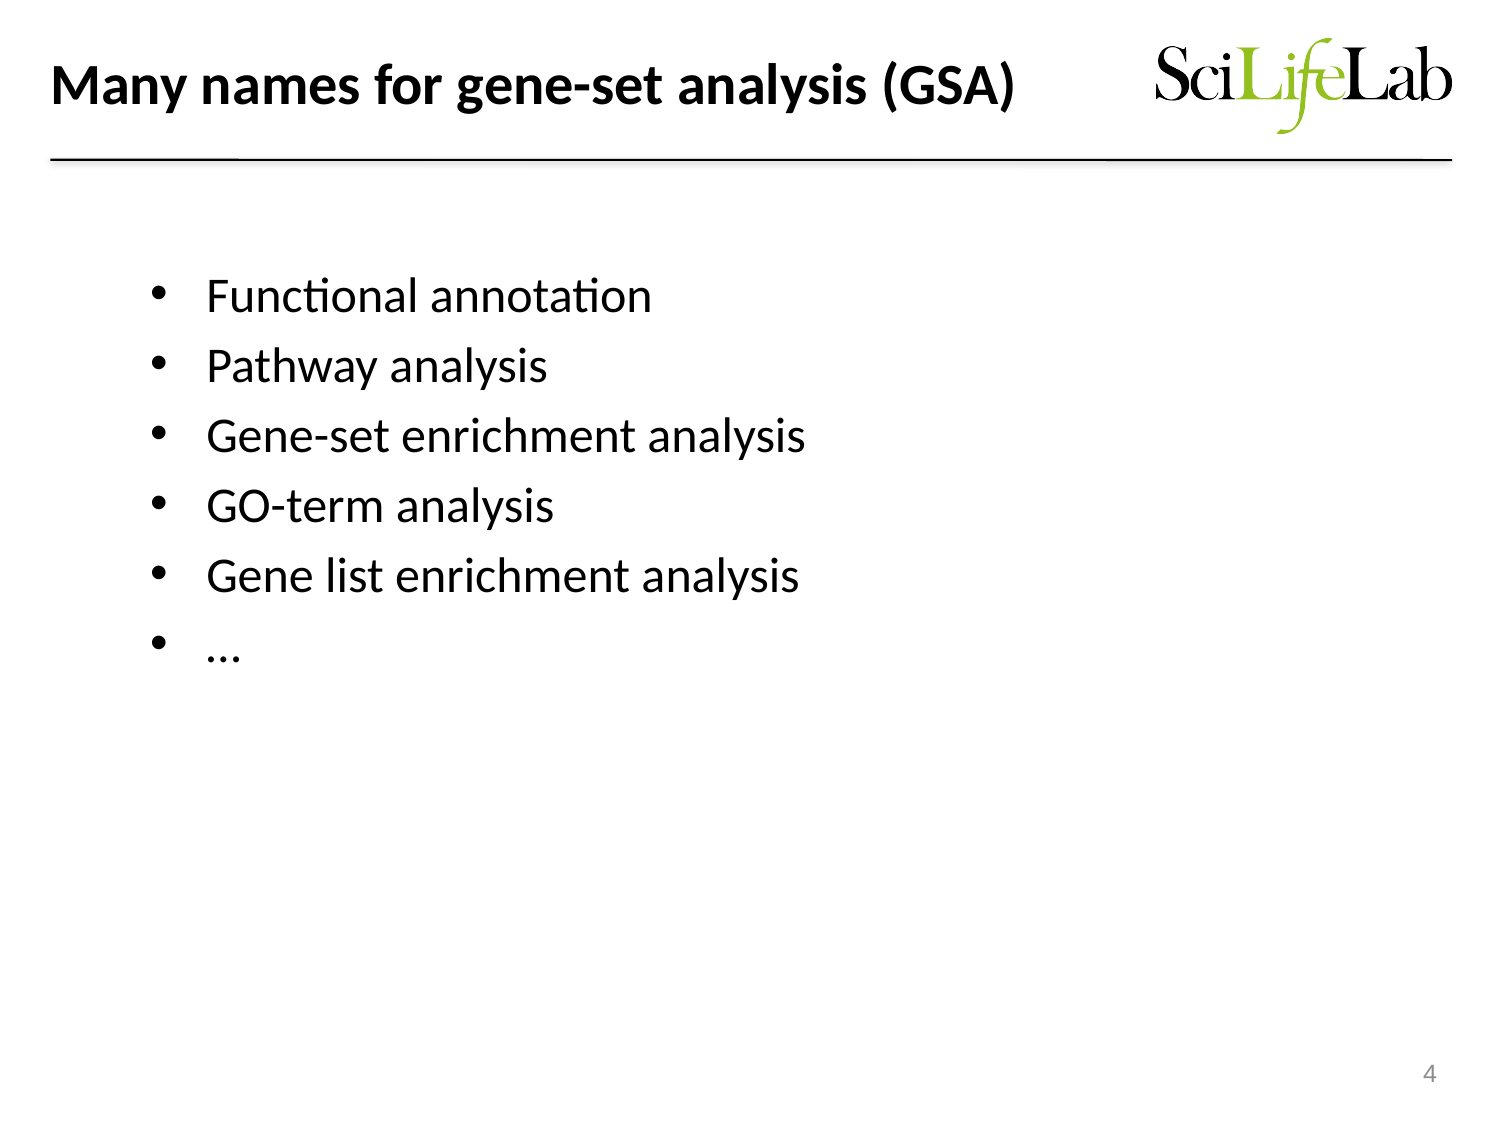

# Many names for gene-set analysis (GSA)
Functional annotation
Pathway analysis
Gene-set enrichment analysis
GO-term analysis
Gene list enrichment analysis
…
4